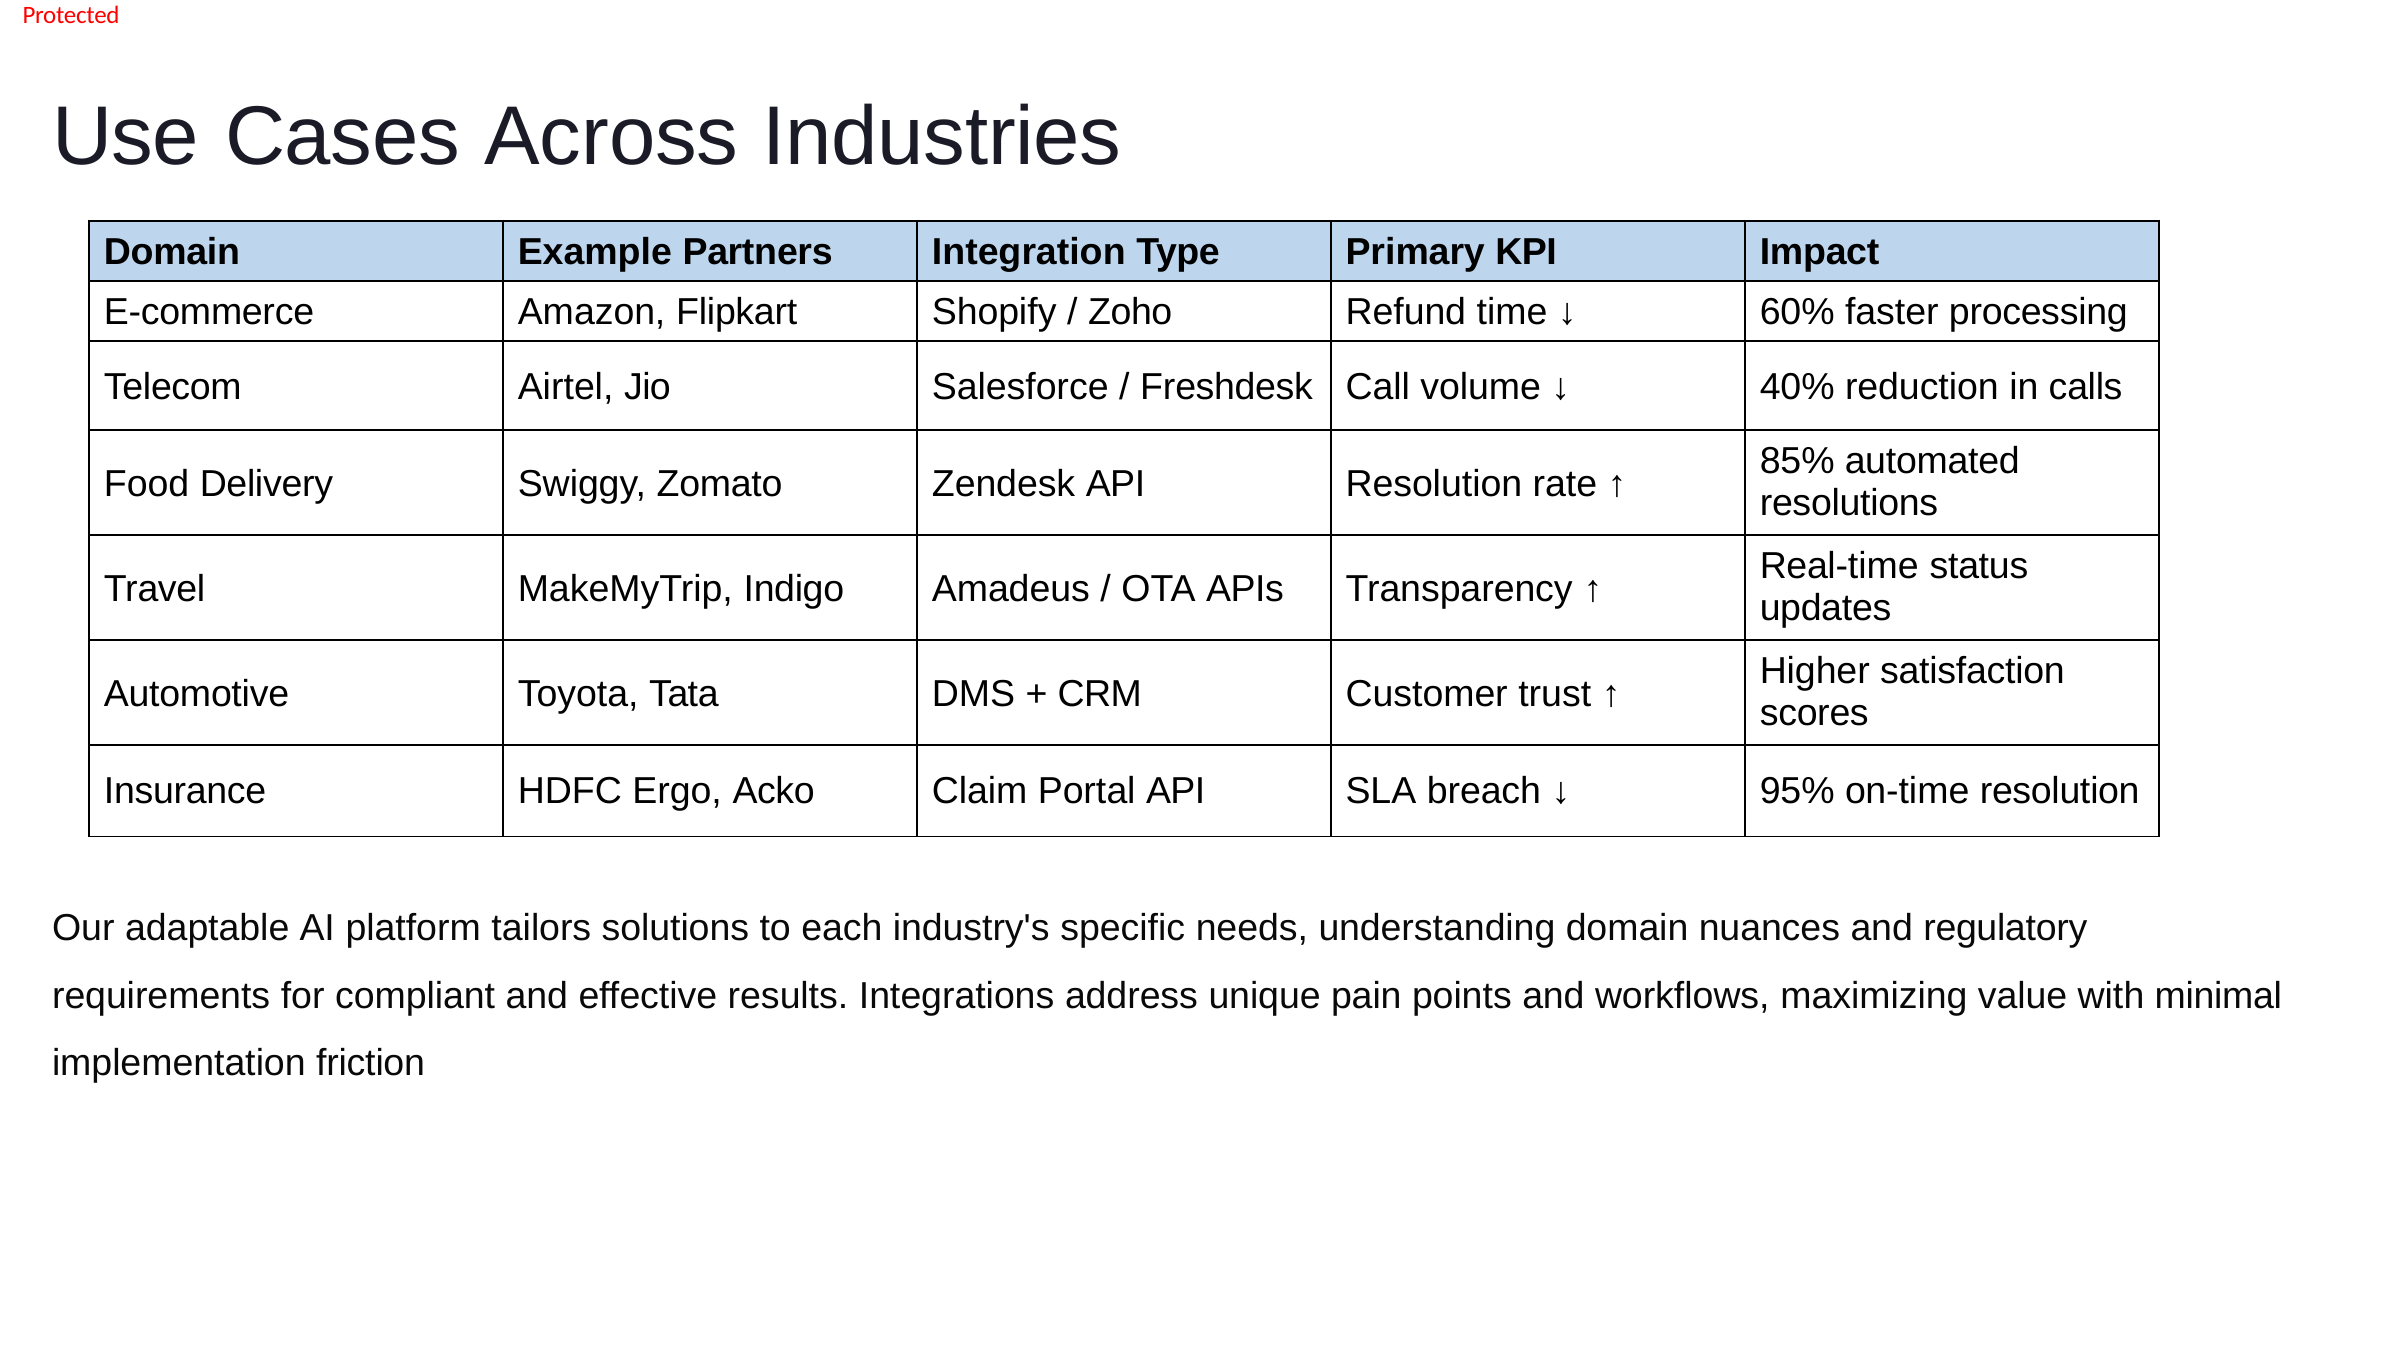

Protected
# Use	Cases	Across	Industries
| Domain | Example Partners | Integration Type | Primary KPI | Impact |
| --- | --- | --- | --- | --- |
| E-commerce | Amazon, Flipkart | Shopify / Zoho | Refund time ↓ | 60% faster processing |
| Telecom | Airtel, Jio | Salesforce / Freshdesk | Call volume ↓ | 40% reduction in calls |
| Food Delivery | Swiggy, Zomato | Zendesk API | Resolution rate ↑ | 85% automated resolutions |
| Travel | MakeMyTrip, Indigo | Amadeus / OTA APIs | Transparency ↑ | Real-time status updates |
| Automotive | Toyota, Tata | DMS + CRM | Customer trust ↑ | Higher satisfaction scores |
| Insurance | HDFC Ergo, Acko | Claim Portal API | SLA breach ↓ | 95% on-time resolution |
Our adaptable AI platform tailors solutions to each industry's specific needs, understanding domain nuances and regulatory requirements for compliant and effective results. Integrations address unique pain points and workflows, maximizing value with minimal implementation friction